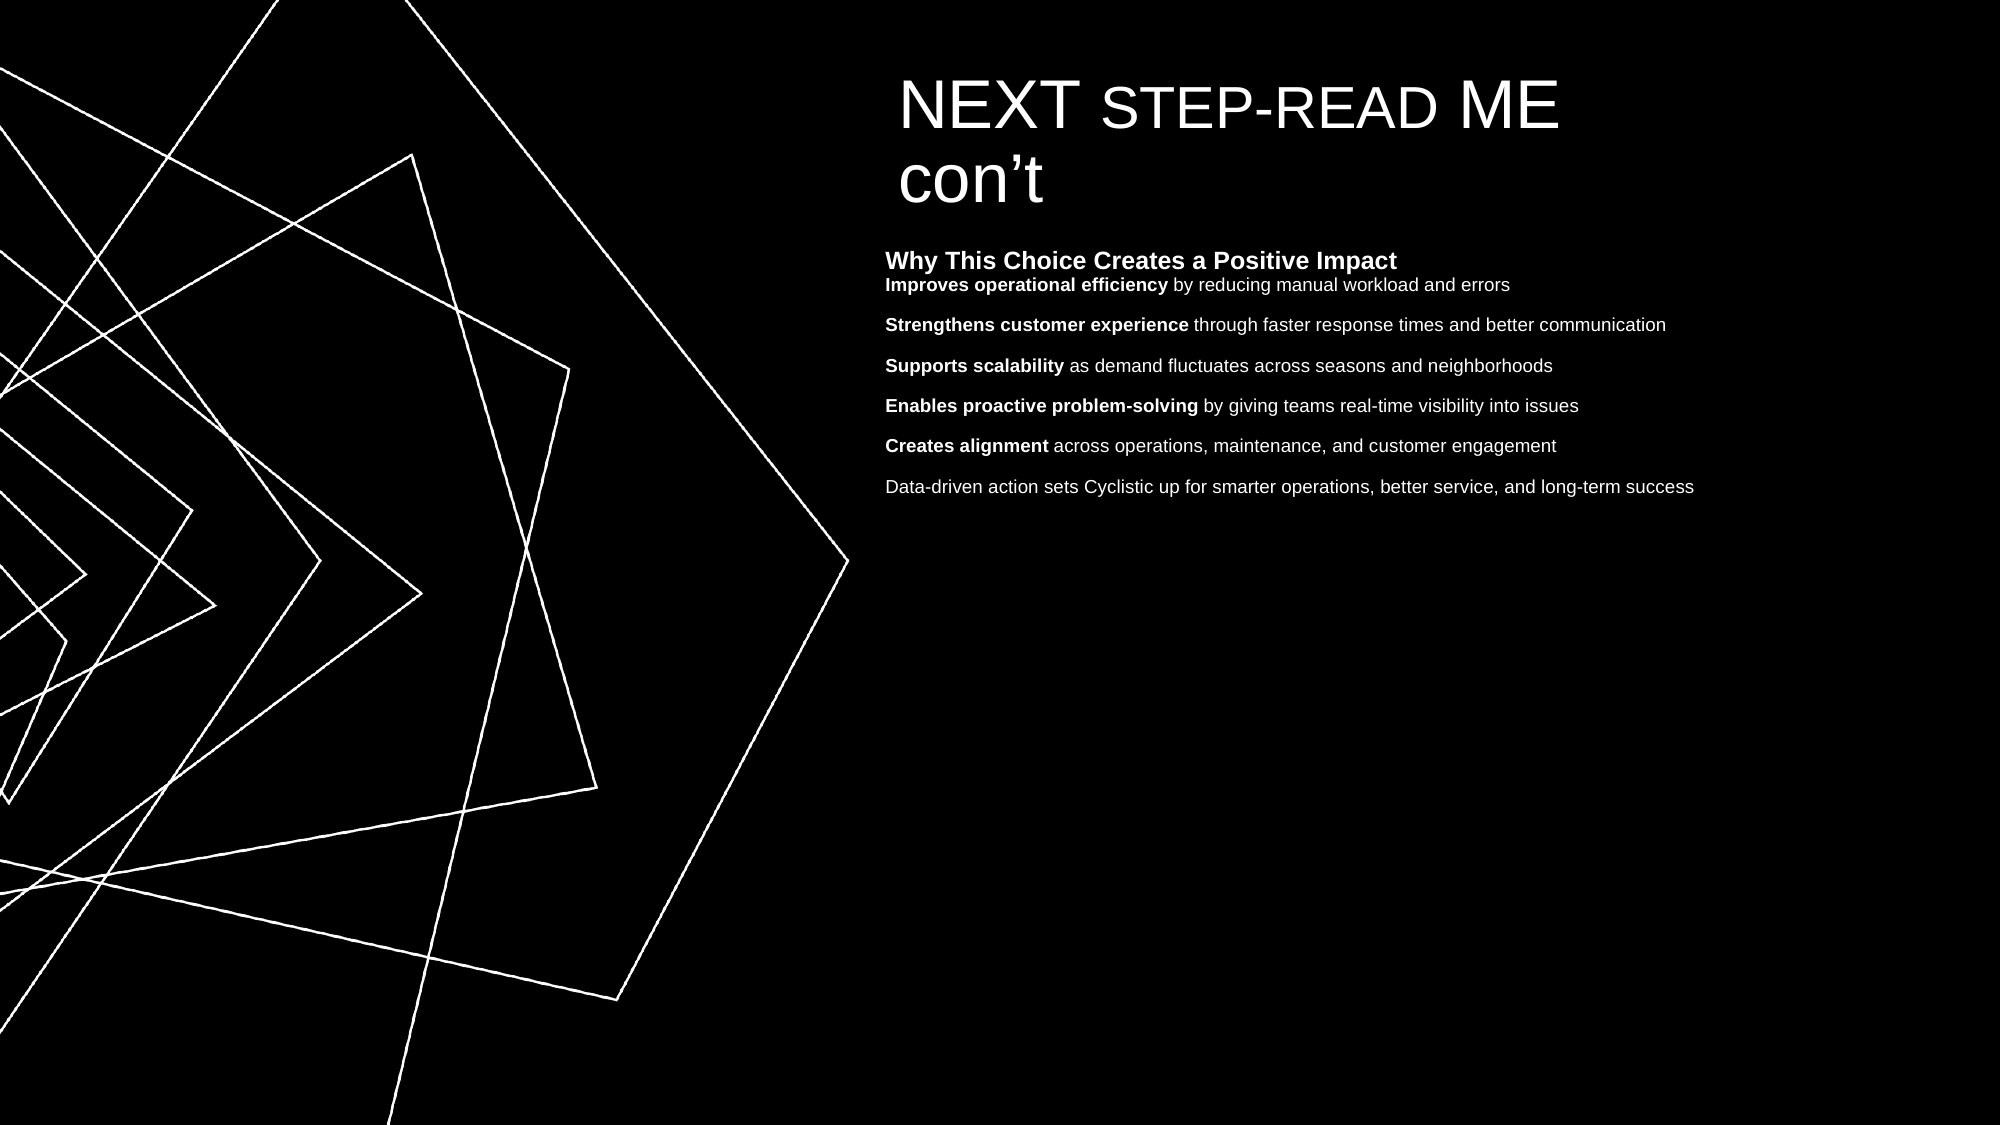

# NEXT Step-Read Me con’t
Why This Choice Creates a Positive Impact
Improves operational efficiency by reducing manual workload and errors

Strengthens customer experience through faster response times and better communication

Supports scalability as demand fluctuates across seasons and neighborhoods

Enables proactive problem‑solving by giving teams real‑time visibility into issues

Creates alignment across operations, maintenance, and customer engagement

Data‑driven action sets Cyclistic up for smarter operations, better service, and long‑term success